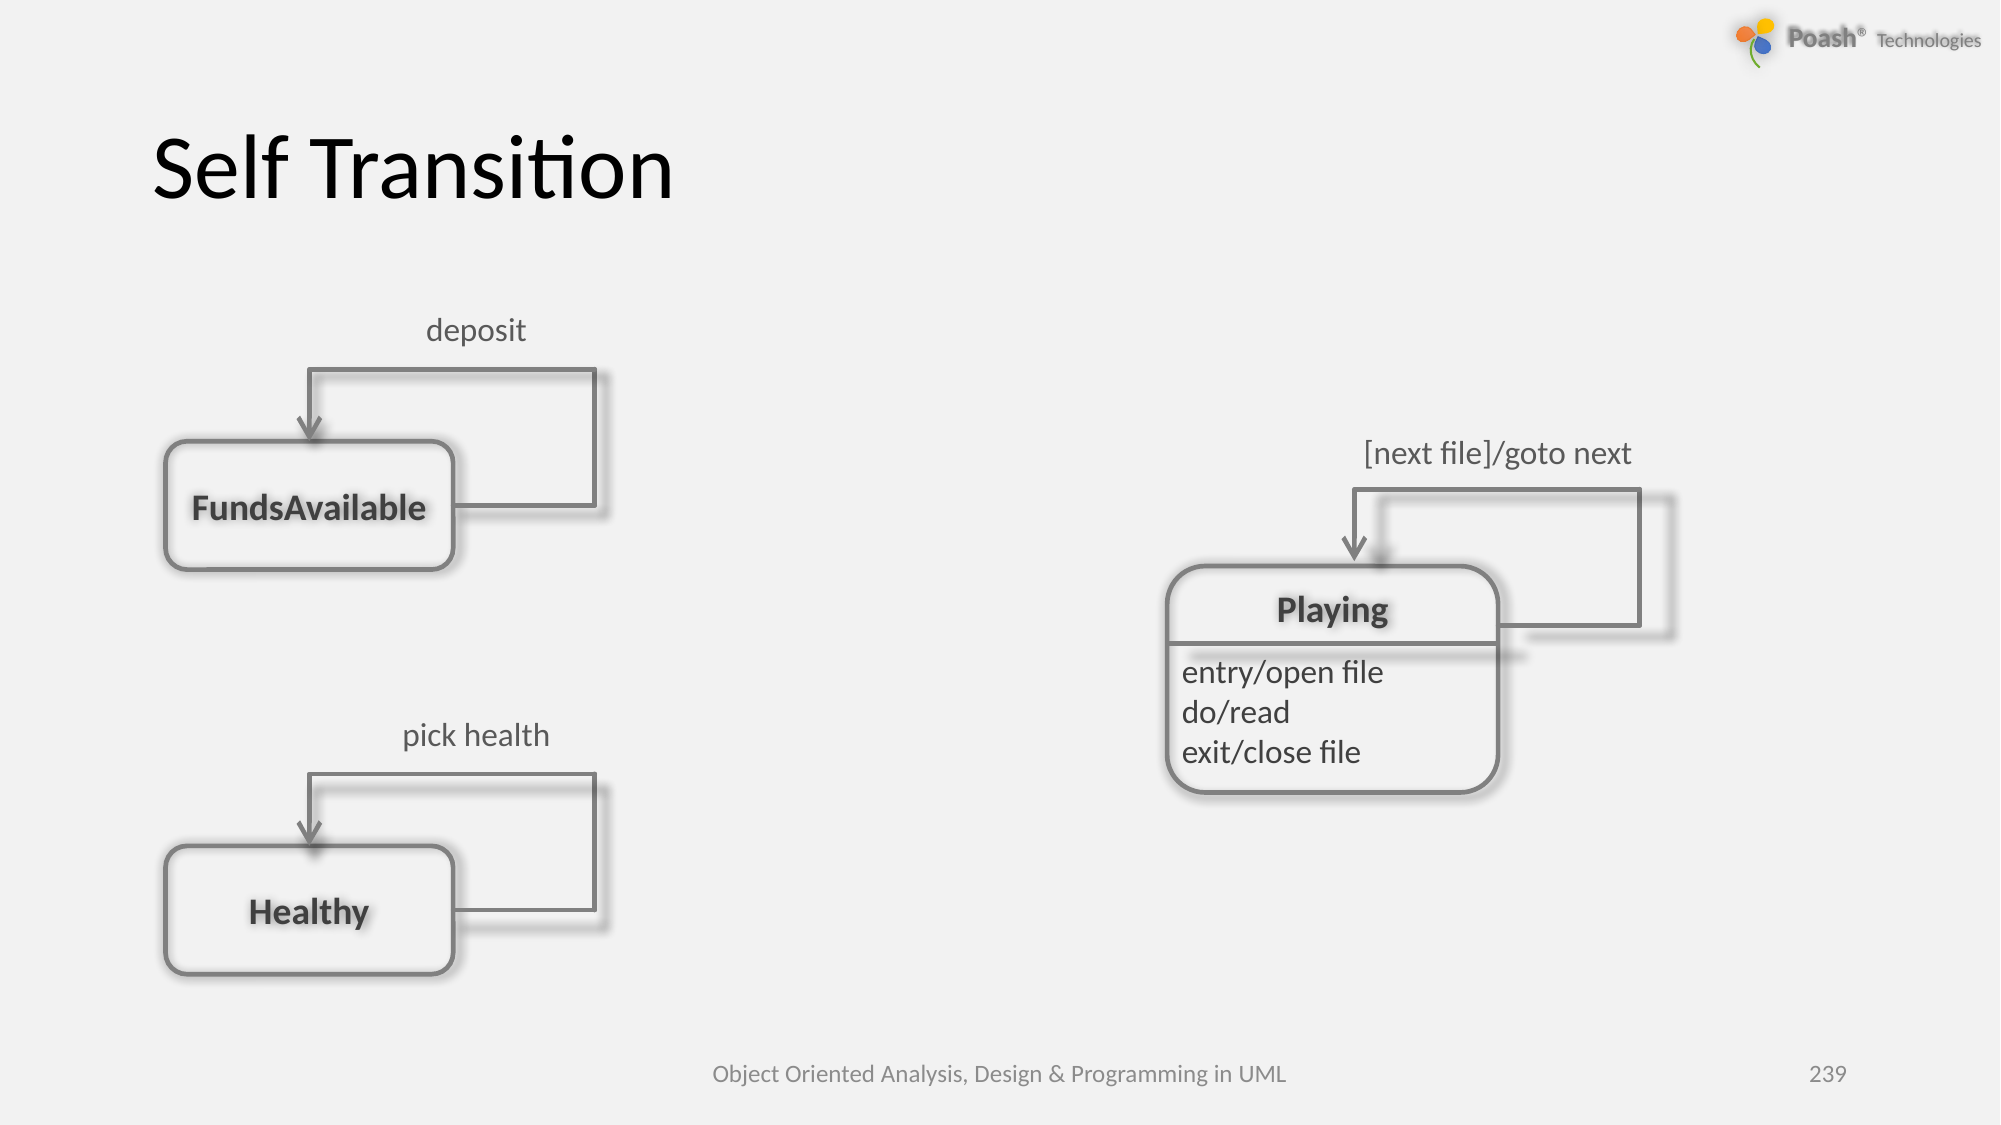

# Self Transition
deposit
FundsAvailable
[next file]/goto next
Playing
entry/open file
do/read
exit/close file
pick health
Healthy
Object Oriented Analysis, Design & Programming in UML
239